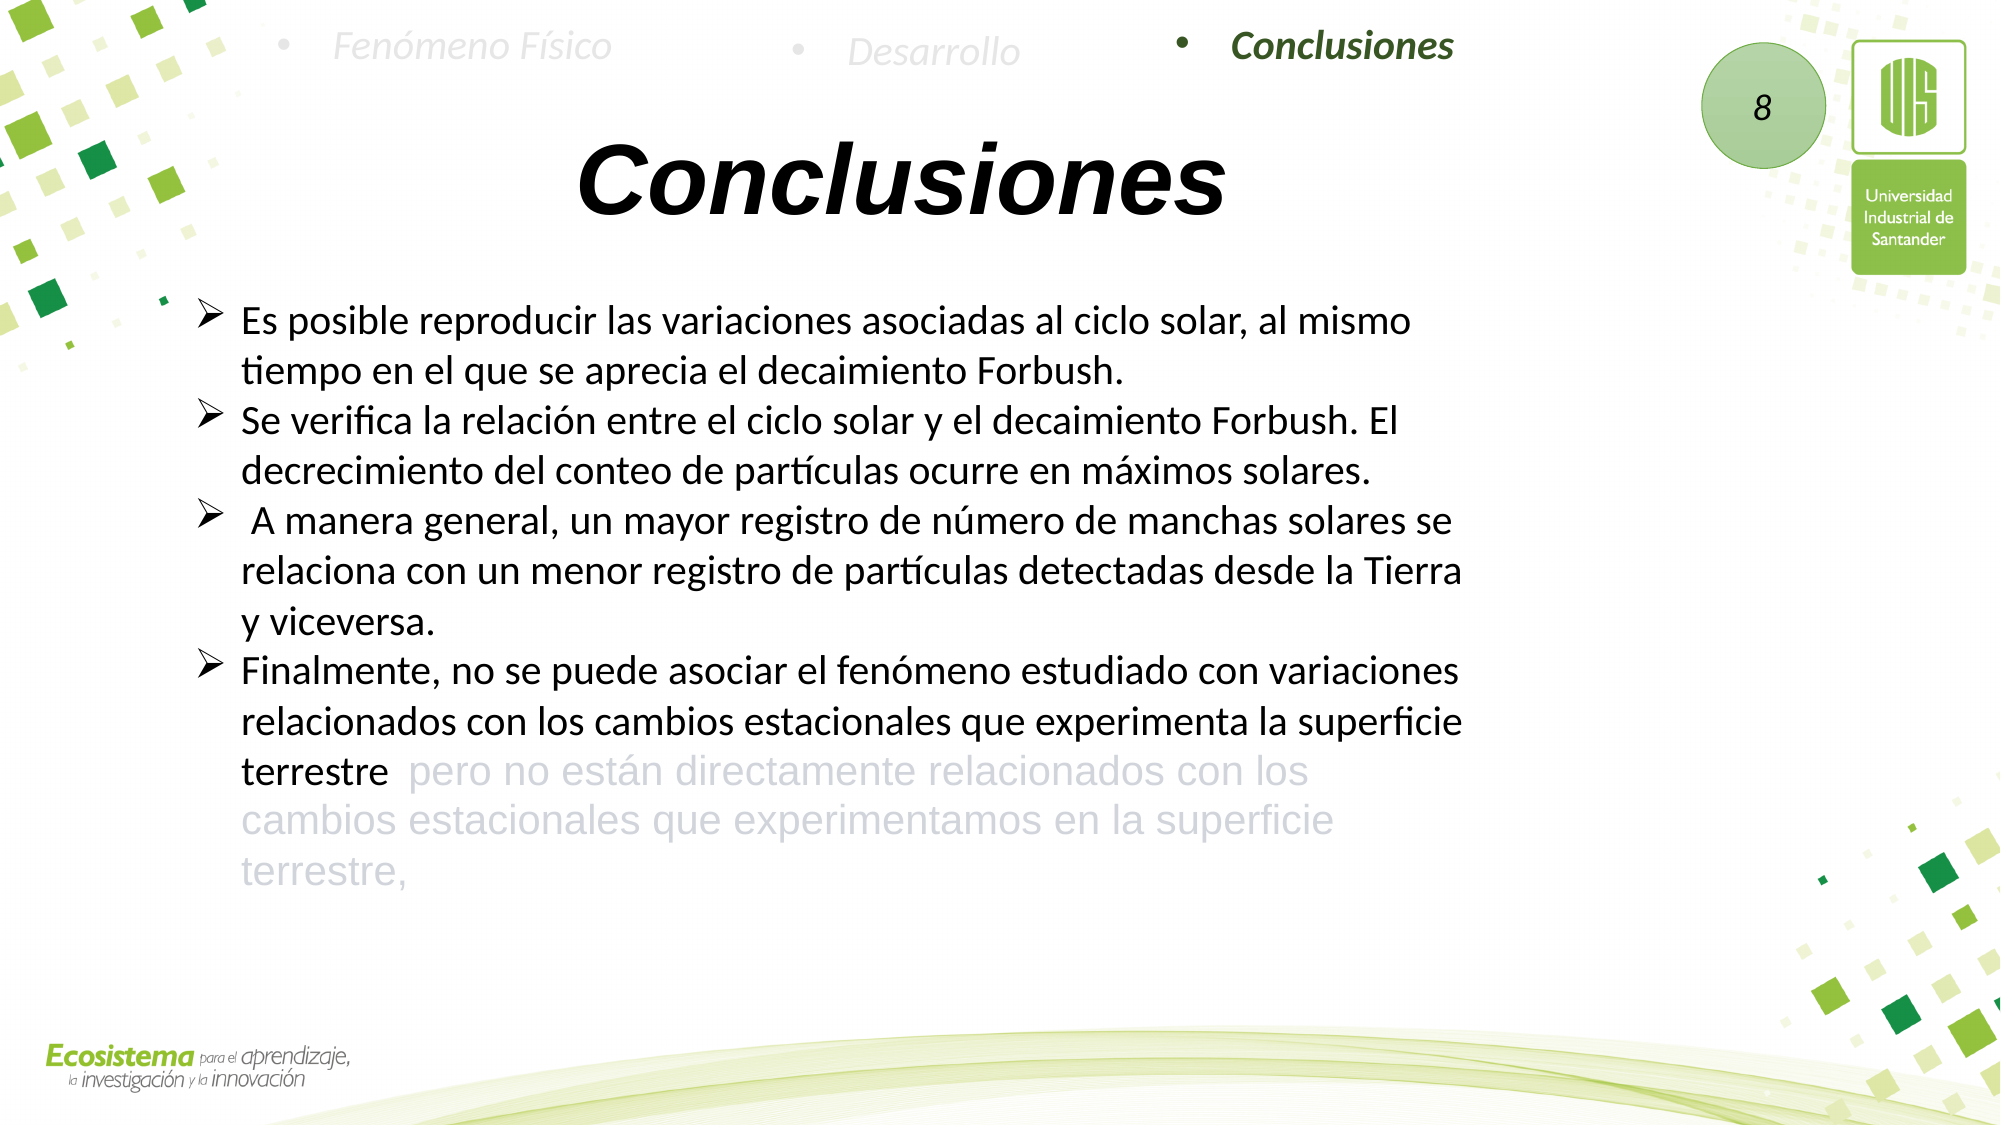

Conclusiones
Fenómeno Físico
Desarrollo

8
# Conclusiones
Es posible reproducir las variaciones asociadas al ciclo solar, al mismo tiempo en el que se aprecia el decaimiento Forbush.
Se verifica la relación entre el ciclo solar y el decaimiento Forbush. El decrecimiento del conteo de partículas ocurre en máximos solares.
 A manera general, un mayor registro de número de manchas solares se relaciona con un menor registro de partículas detectadas desde la Tierra y viceversa.
Finalmente, no se puede asociar el fenómeno estudiado con variaciones relacionados con los cambios estacionales que experimenta la superficie terrestre  pero no están directamente relacionados con los cambios estacionales que experimentamos en la superficie terrestre,